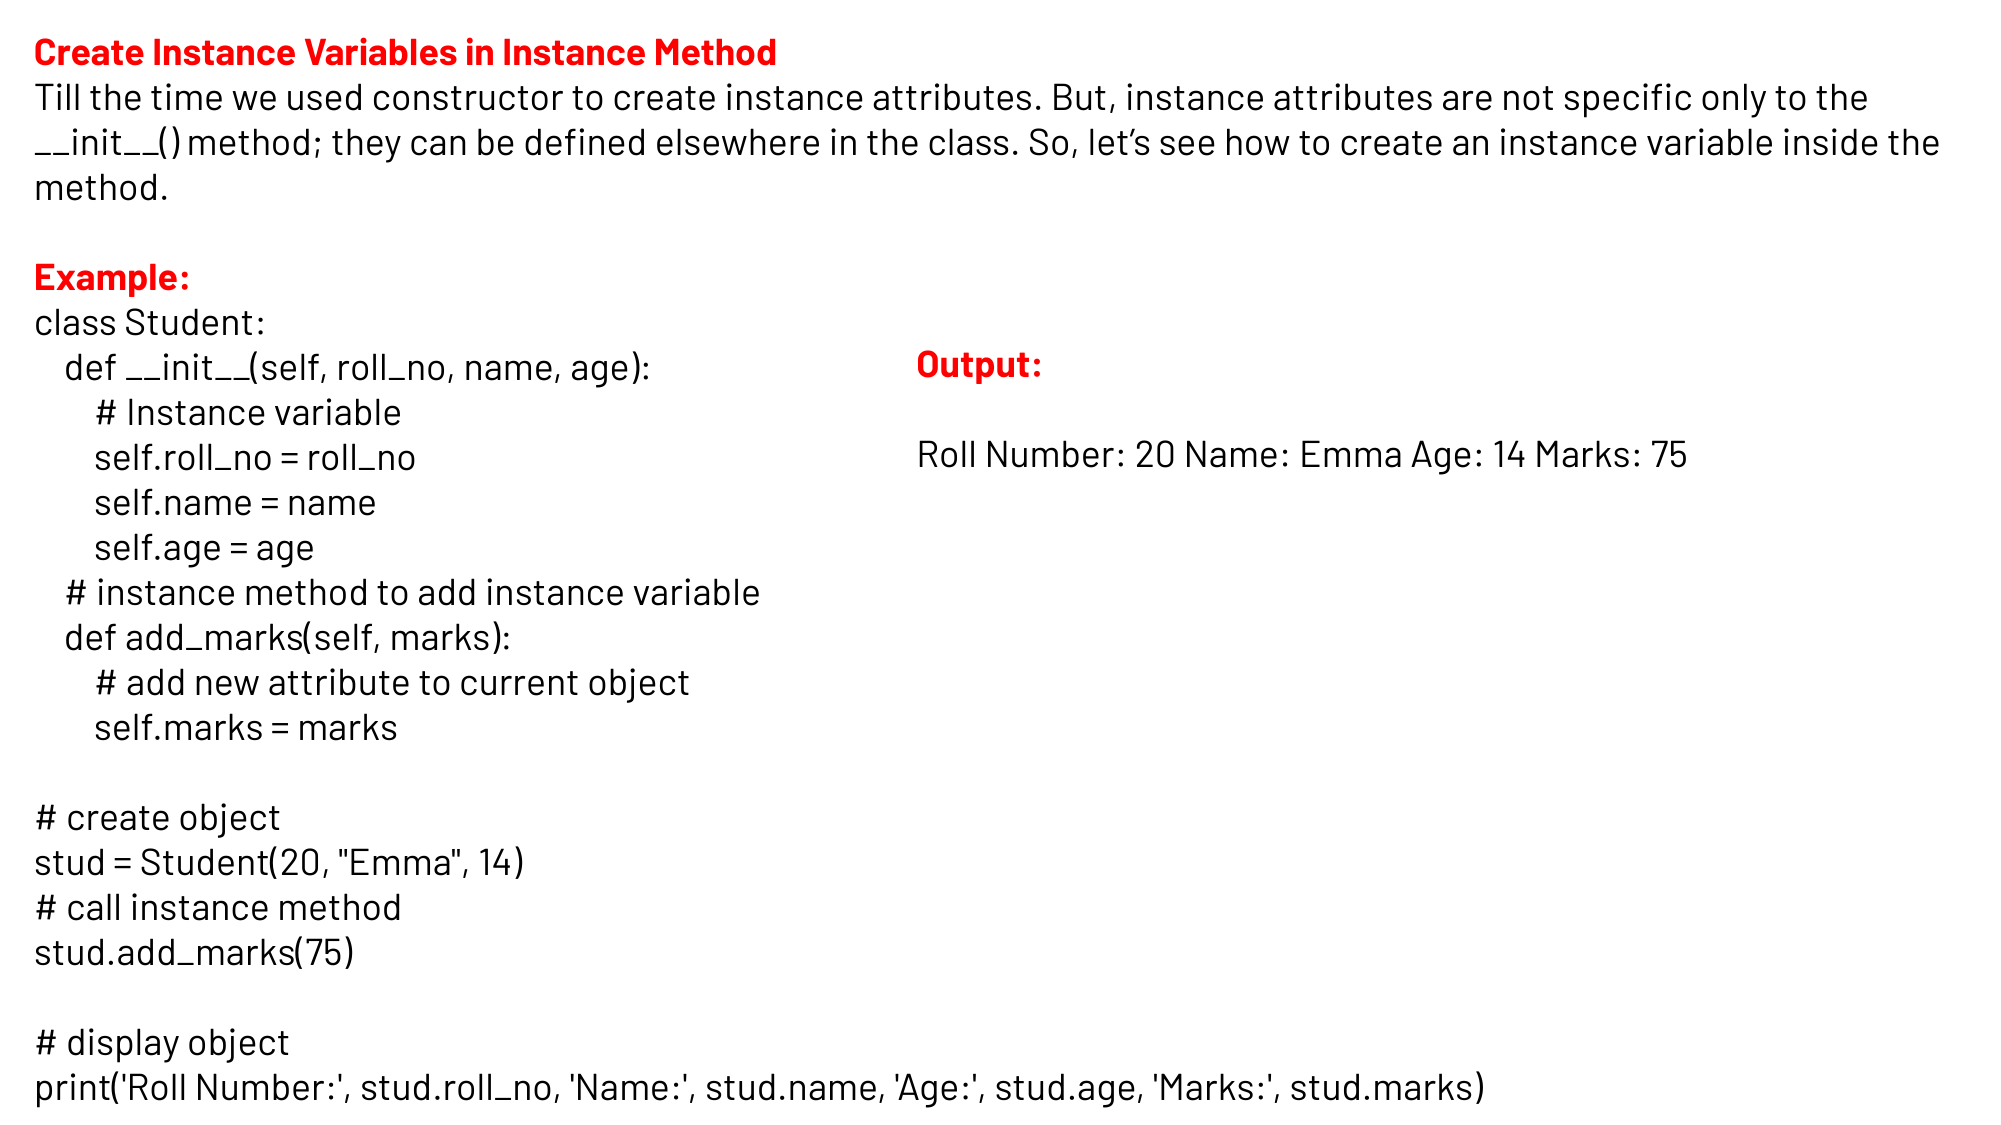

Create Instance Variables in Instance Method
Till the time we used constructor to create instance attributes. But, instance attributes are not specific only to the __init__() method; they can be defined elsewhere in the class. So, let’s see how to create an instance variable inside the method.

Example:
class Student:
    def __init__(self, roll_no, name, age):
        # Instance variable
        self.roll_no = roll_no
        self.name = name
        self.age = age
    # instance method to add instance variable
    def add_marks(self, marks):
        # add new attribute to current object
        self.marks = marks

# create object
stud = Student(20, "Emma", 14)
# call instance method
stud.add_marks(75)

# display object
print('Roll Number:', stud.roll_no, 'Name:', stud.name, 'Age:', stud.age, 'Marks:', stud.marks)

Output:

Roll Number: 20 Name: Emma Age: 14 Marks: 75